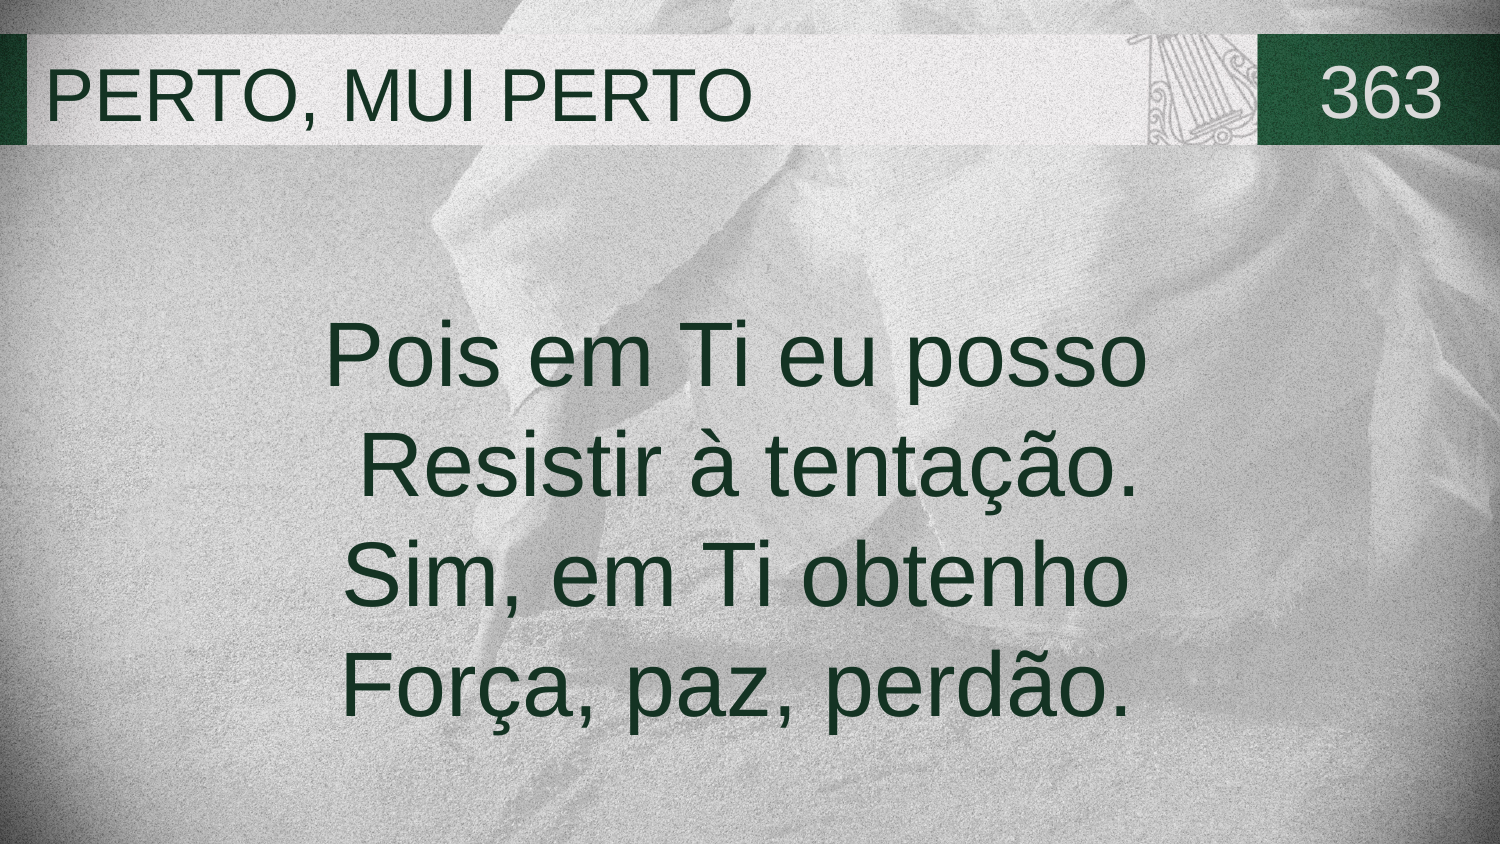

# PERTO, MUI PERTO
363
Pois em Ti eu posso
Resistir à tentação.
Sim, em Ti obtenho
Força, paz, perdão.